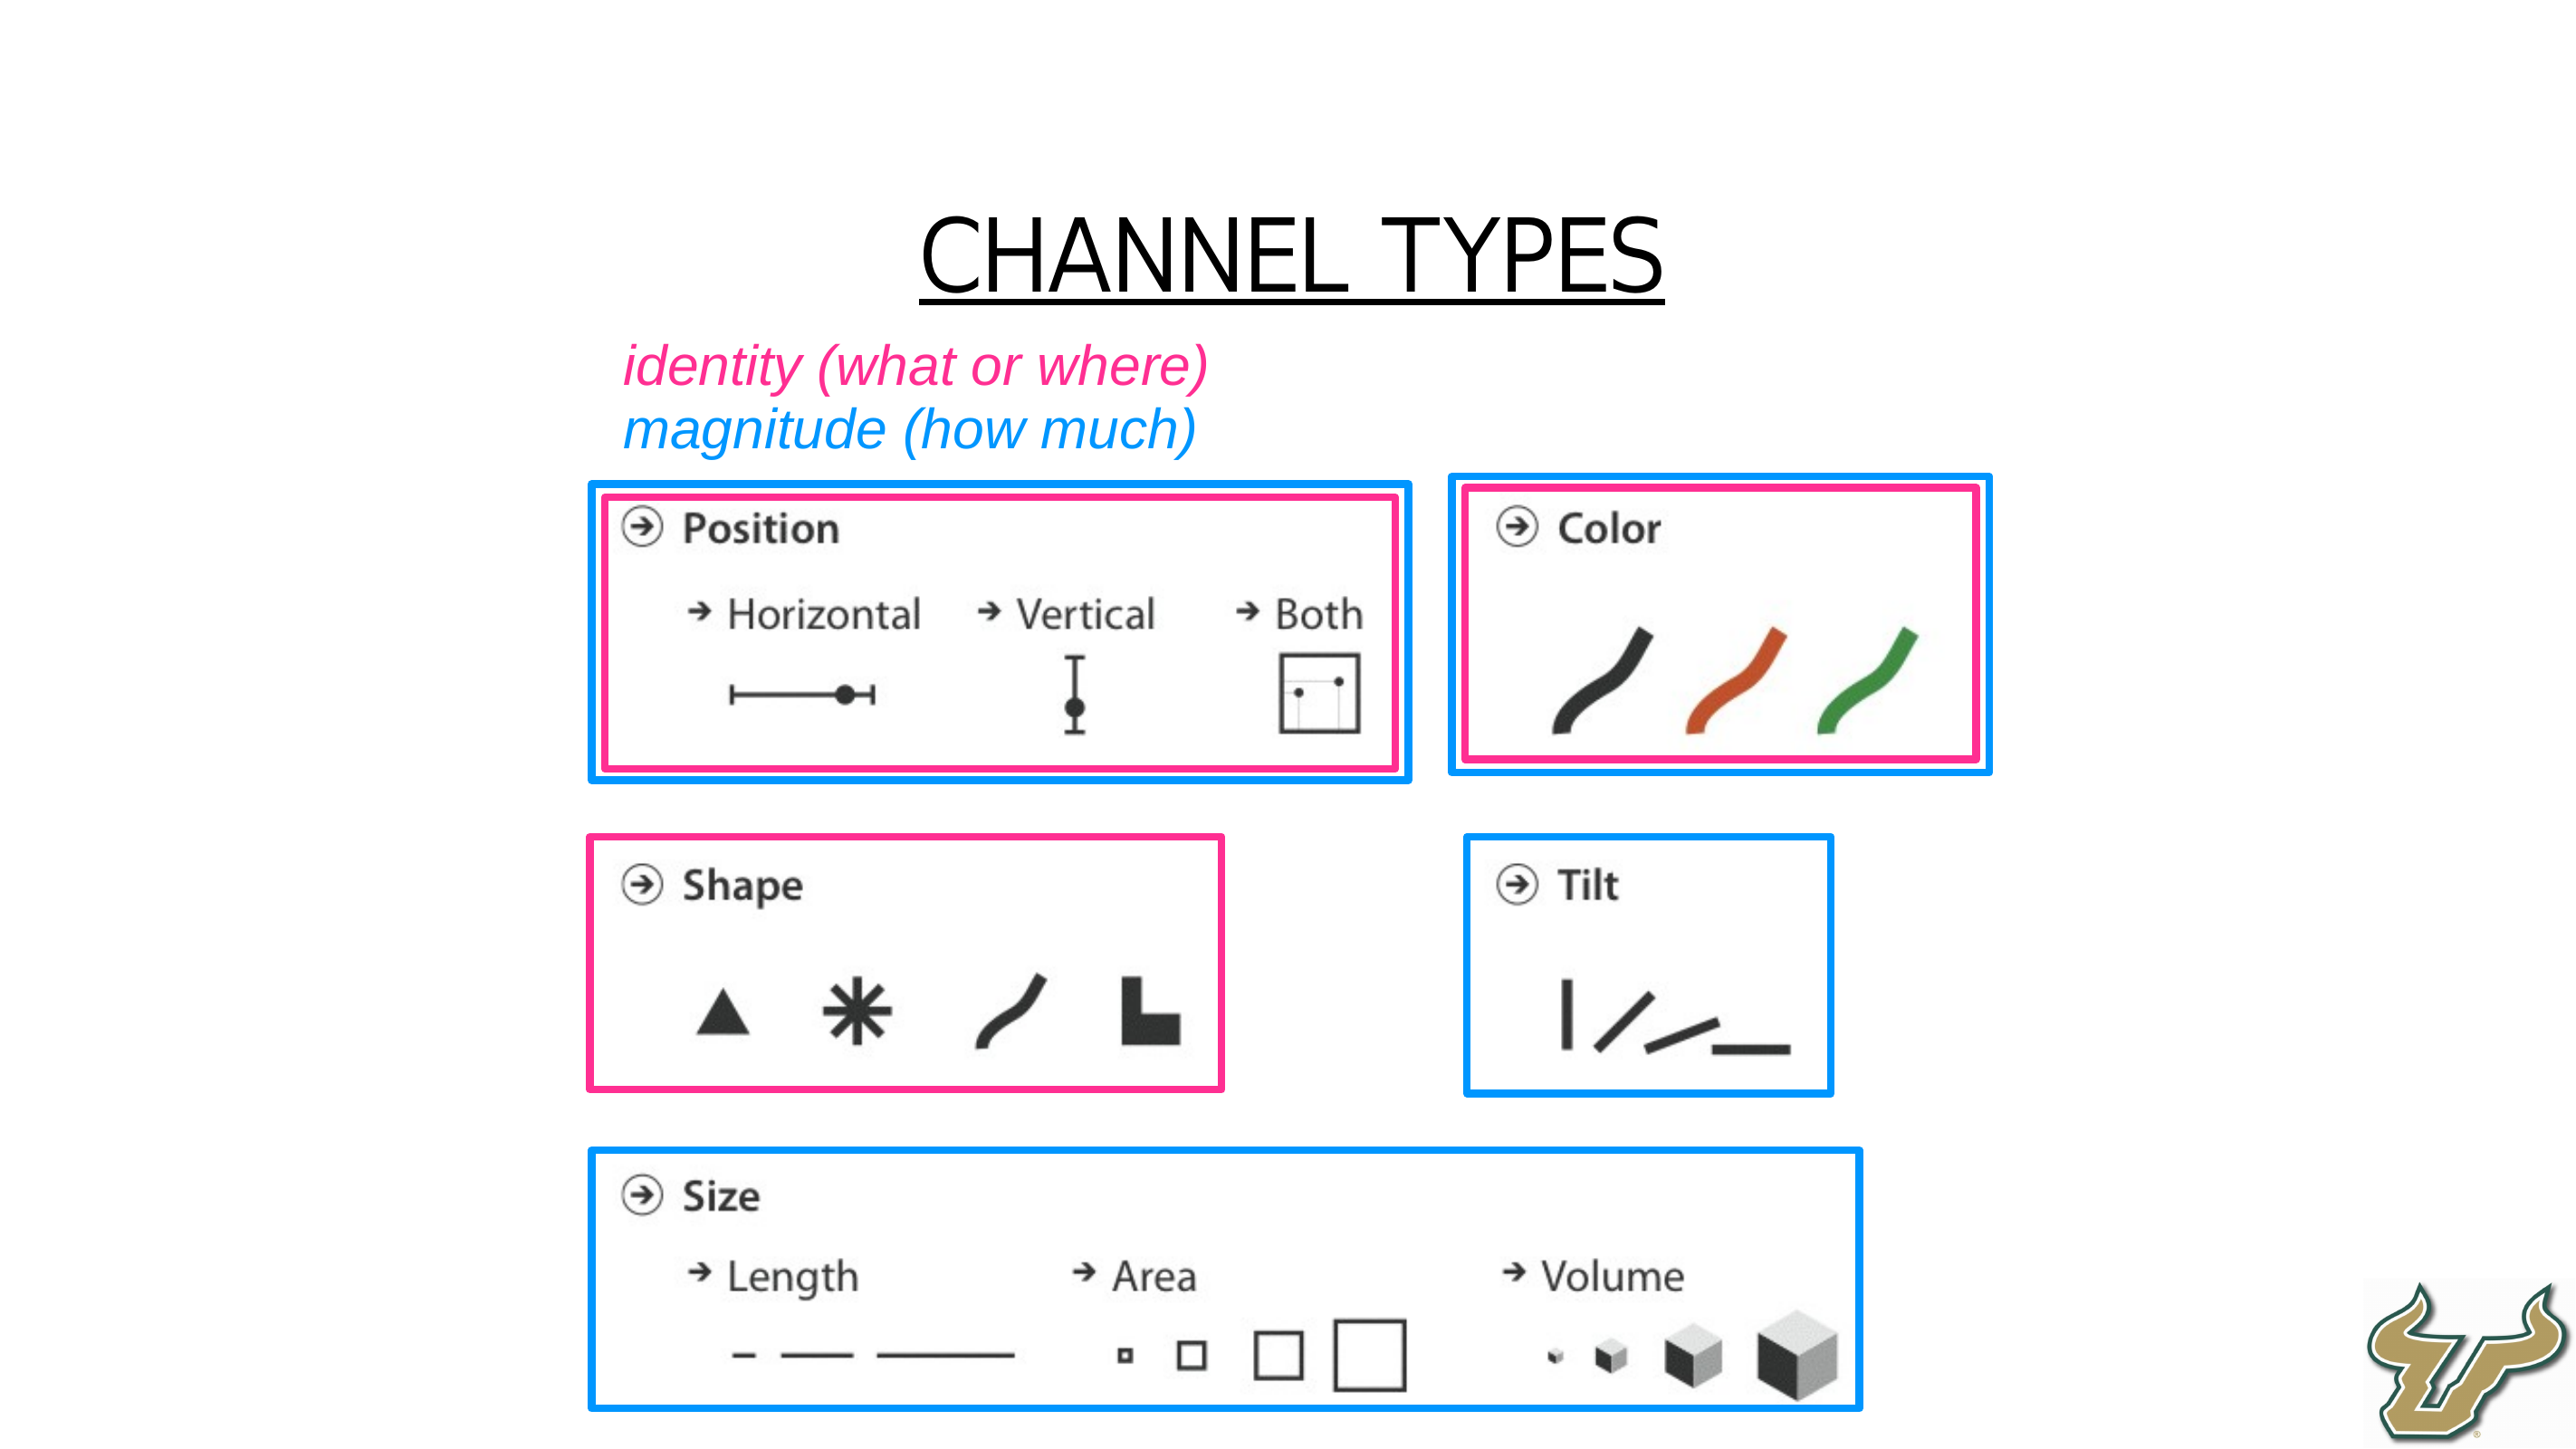

CHANNEL TYPES
identity (what or where)
magnitude (how much)